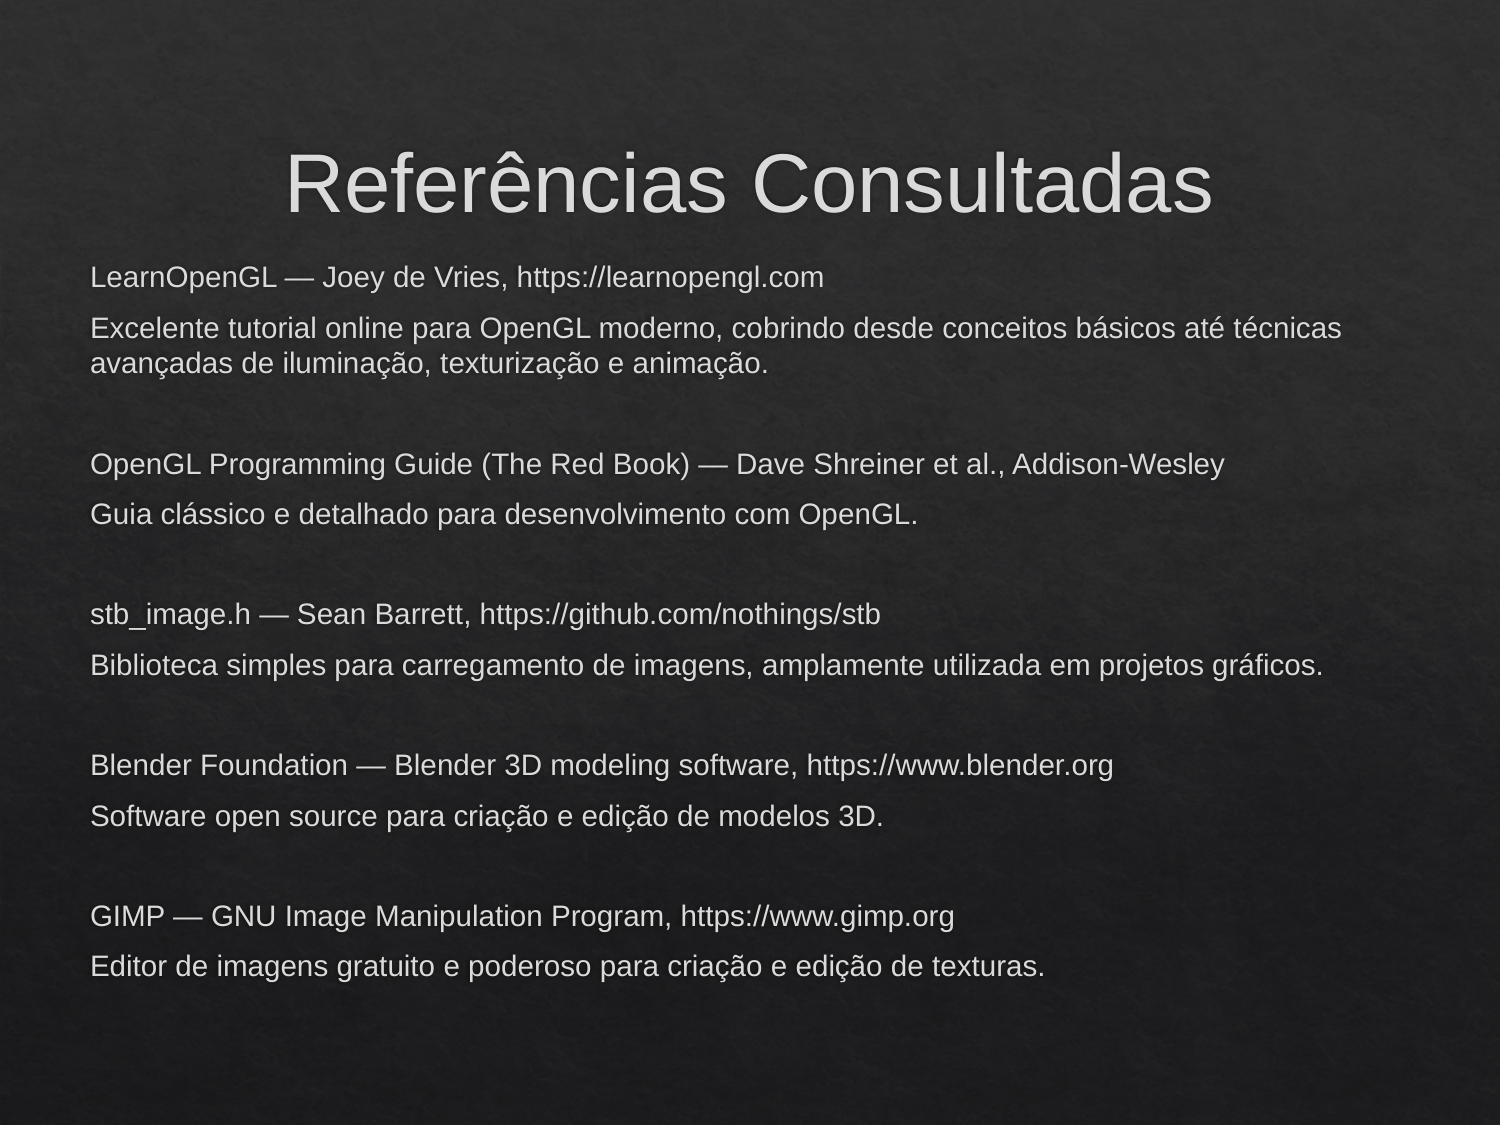

# Referências Consultadas
LearnOpenGL — Joey de Vries, https://learnopengl.com
Excelente tutorial online para OpenGL moderno, cobrindo desde conceitos básicos até técnicas avançadas de iluminação, texturização e animação.

OpenGL Programming Guide (The Red Book) — Dave Shreiner et al., Addison-Wesley
Guia clássico e detalhado para desenvolvimento com OpenGL.

stb_image.h — Sean Barrett, https://github.com/nothings/stb
Biblioteca simples para carregamento de imagens, amplamente utilizada em projetos gráficos.

Blender Foundation — Blender 3D modeling software, https://www.blender.org
Software open source para criação e edição de modelos 3D.

GIMP — GNU Image Manipulation Program, https://www.gimp.org
Editor de imagens gratuito e poderoso para criação e edição de texturas.